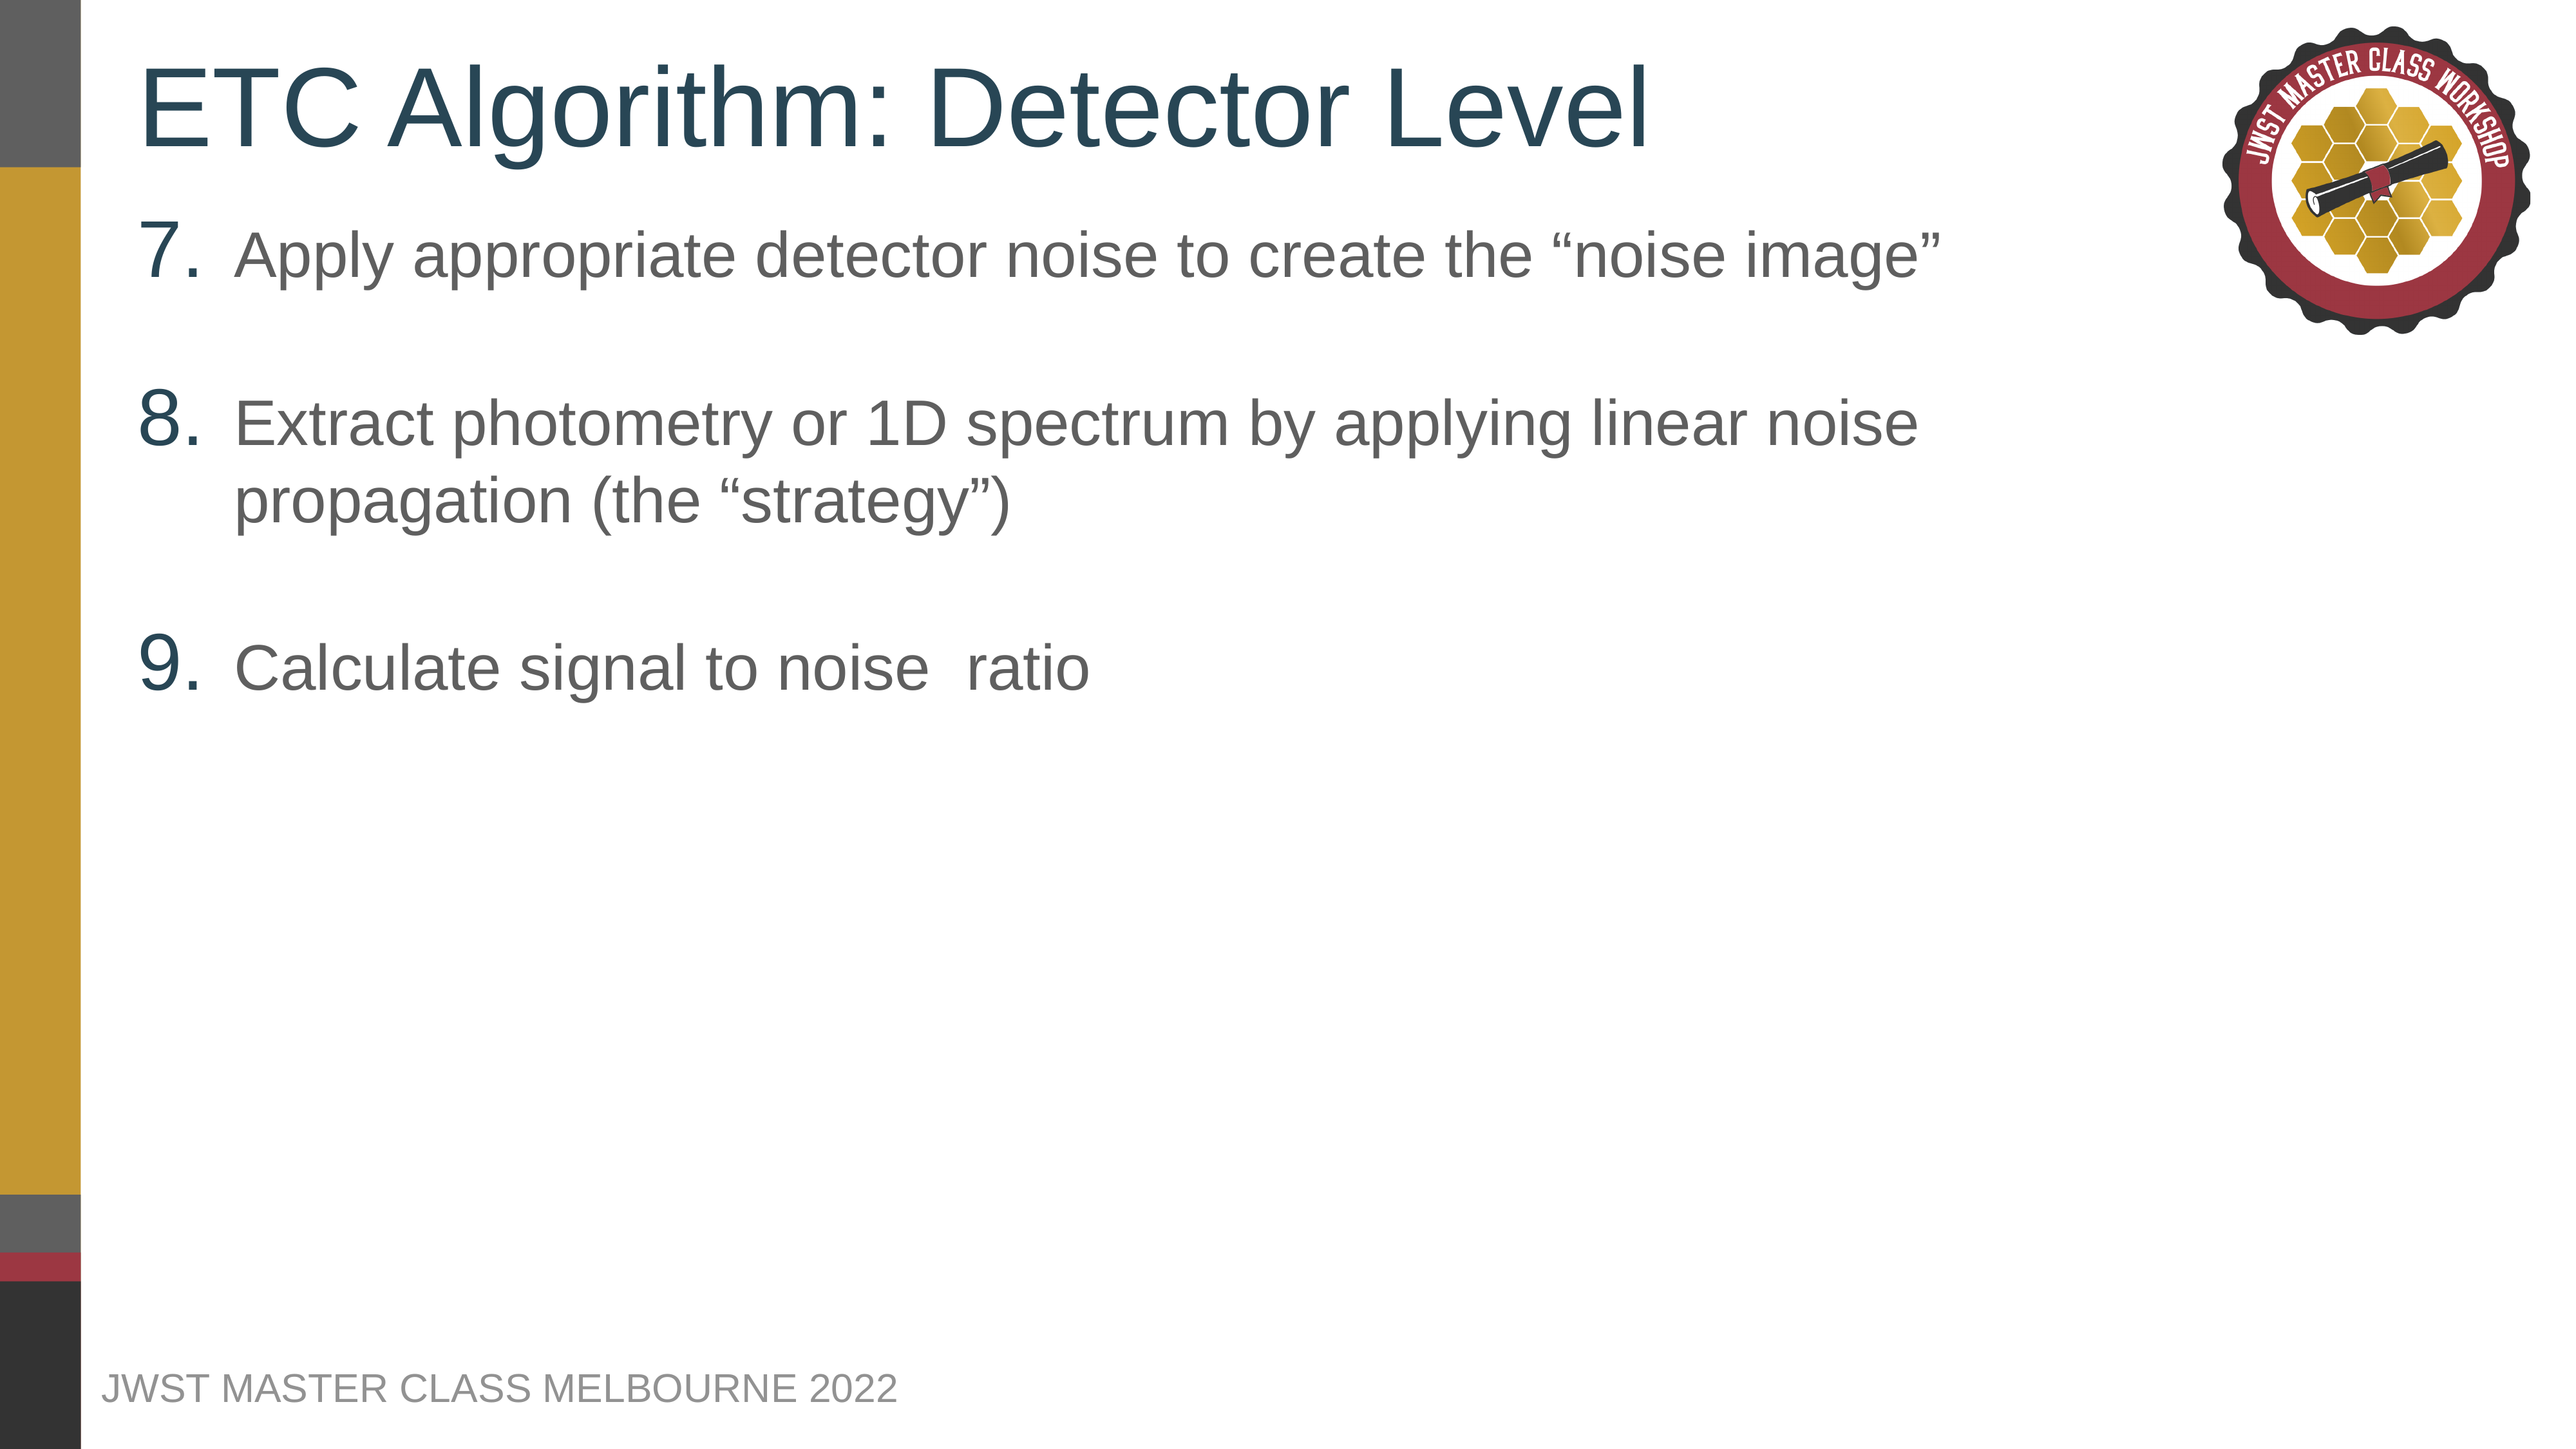

# ETC Algorithm: Detector Level
Apply appropriate detector noise to create the “noise image”
Extract photometry or 1D spectrum by applying linear noise propagation (the “strategy”)
Calculate signal to noise  ratio